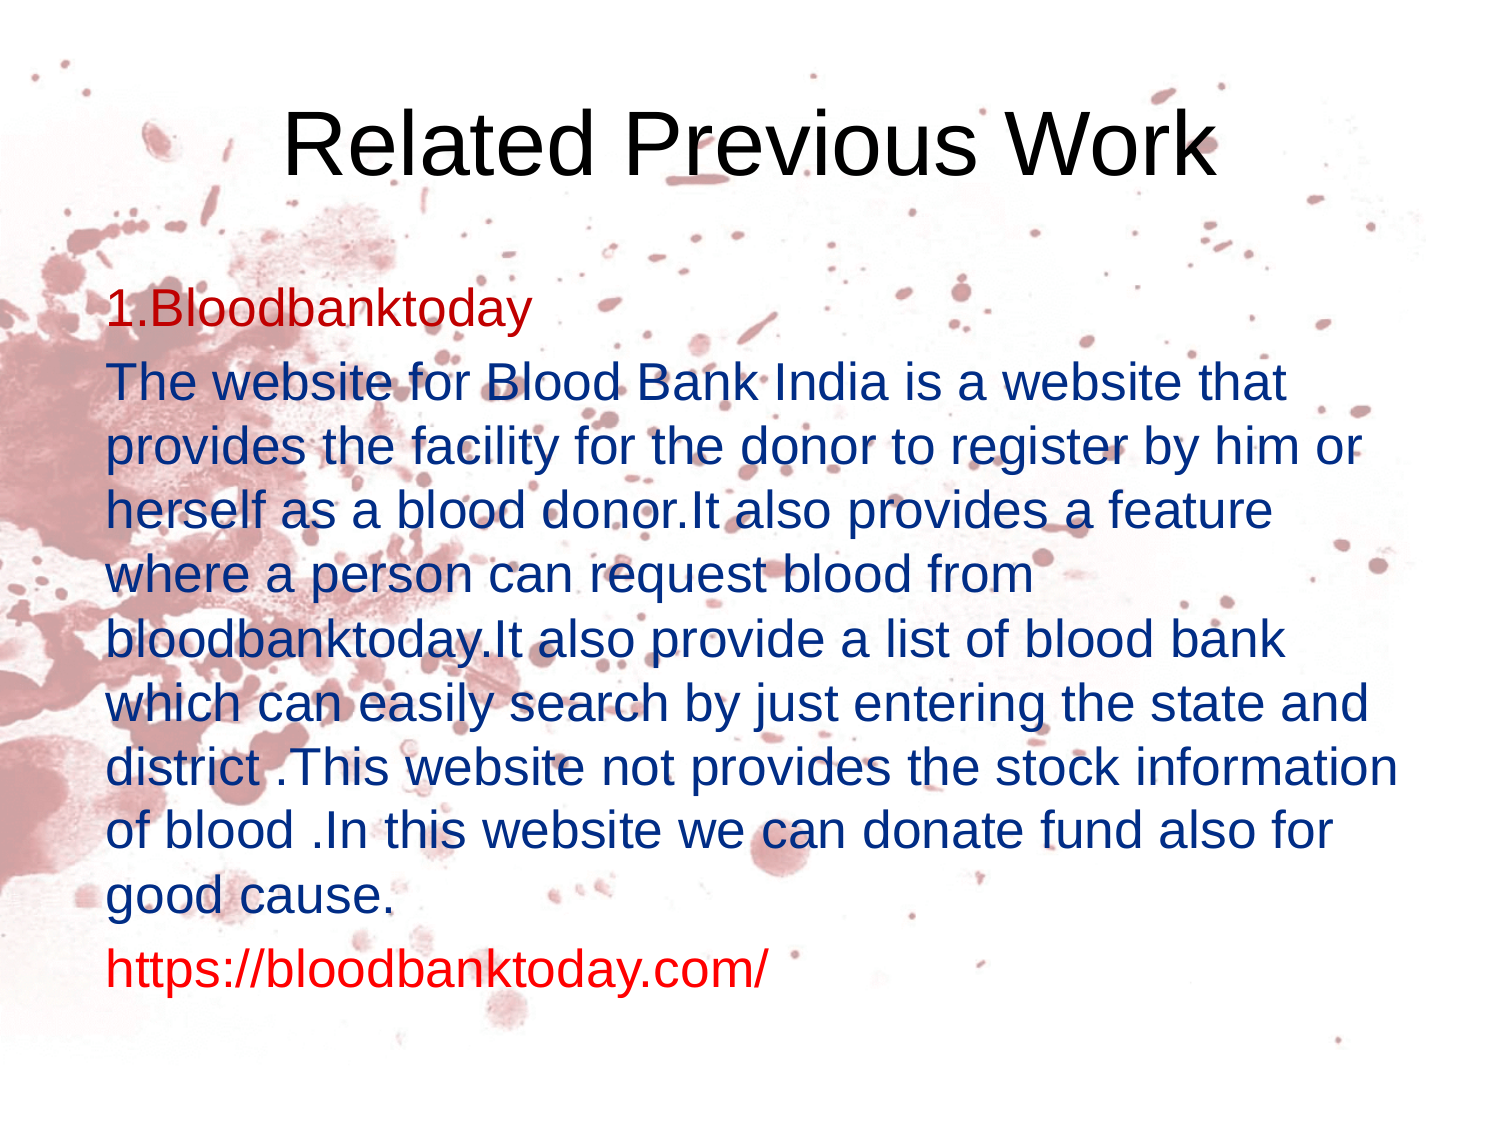

# Related Previous Work
1.Bloodbanktoday
The website for Blood Bank India is a website that provides the facility for the donor to register by him or herself as a blood donor.It also provides a feature where a person can request blood from bloodbanktoday.It also provide a list of blood bank which can easily search by just entering the state and district .This website not provides the stock information of blood .In this website we can donate fund also for good cause.
https://bloodbanktoday.com/